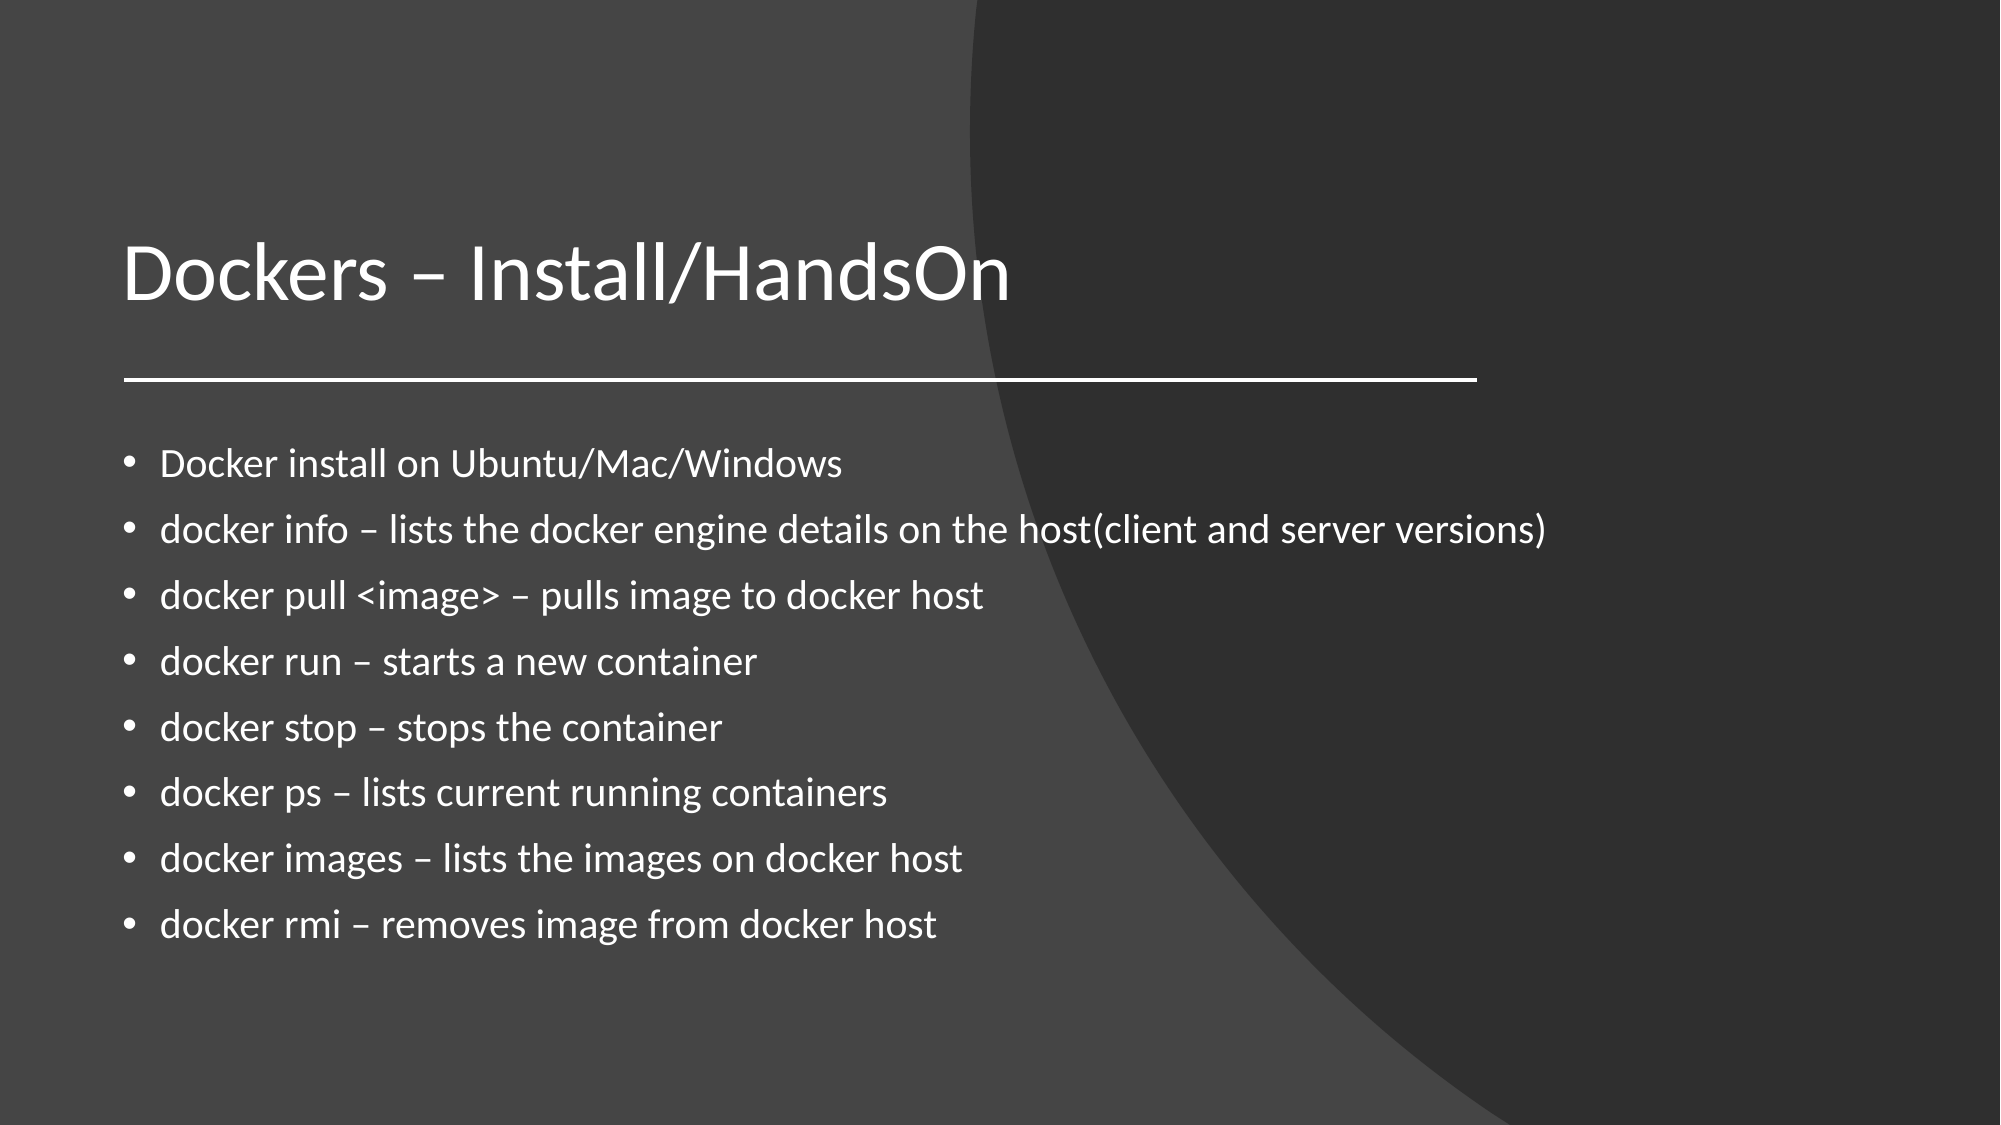

# Dockers – Install/HandsOn
Docker install on Ubuntu/Mac/Windows
docker info – lists the docker engine details on the host(client and server versions)
docker pull <image> – pulls image to docker host
docker run – starts a new container
docker stop – stops the container
docker ps – lists current running containers
docker images – lists the images on docker host
docker rmi – removes image from docker host